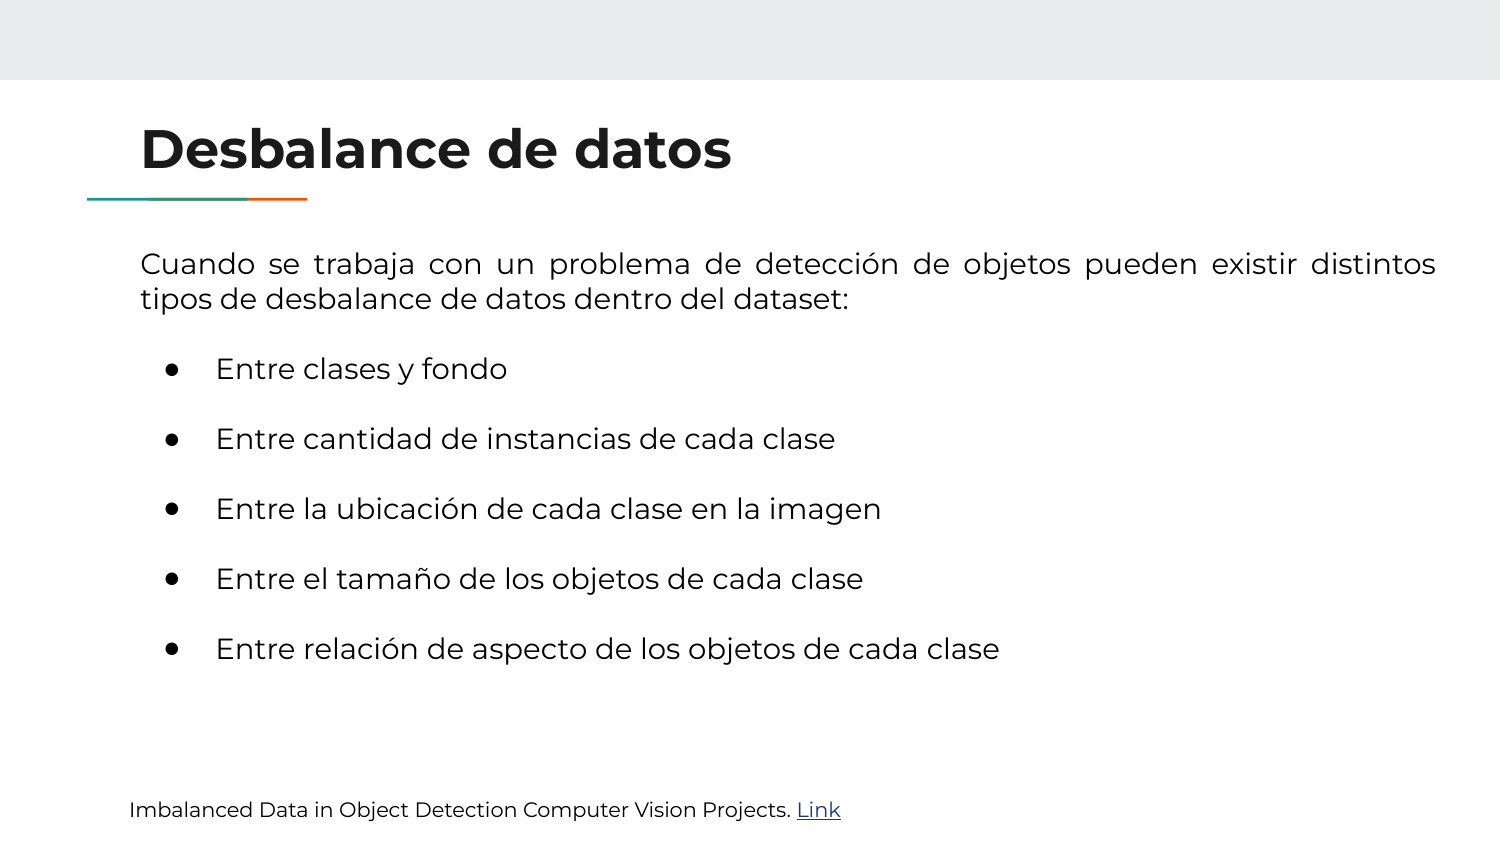

# Desbalance de datos
Cuando se trabaja con un problema de detección de objetos pueden existir distintos tipos de desbalance de datos dentro del dataset:

Entre clases y fondo

Entre cantidad de instancias de cada clase

Entre la ubicación de cada clase en la imagen

Entre el tamaño de los objetos de cada clase

Entre relación de aspecto de los objetos de cada clase

Imbalanced Data in Object Detection Computer Vision Projects. Link